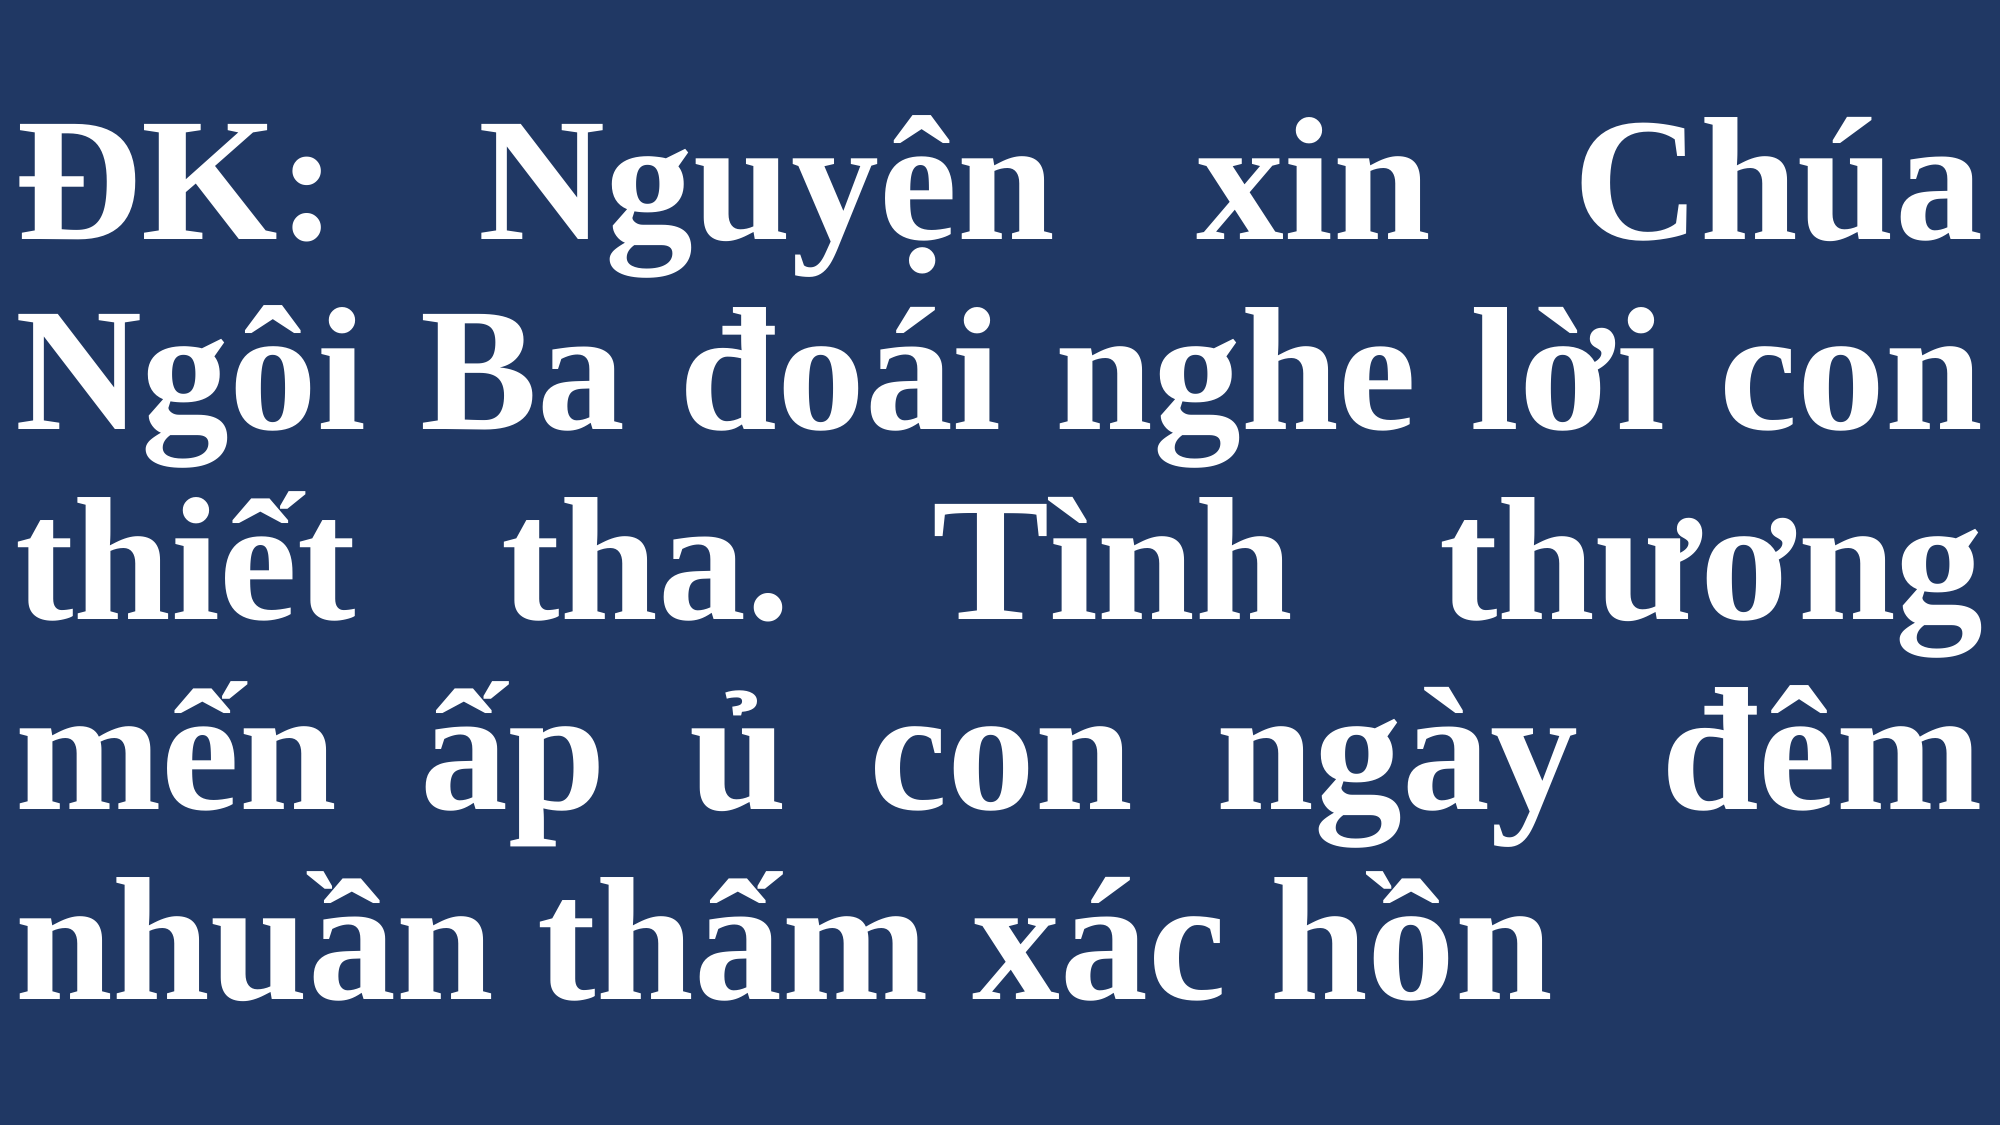

# ĐK: Nguyện xin Chúa Ngôi Ba đoái nghe lời con thiết tha. Tình thương mến ấp ủ con ngày đêm nhuần thấm xác hồn